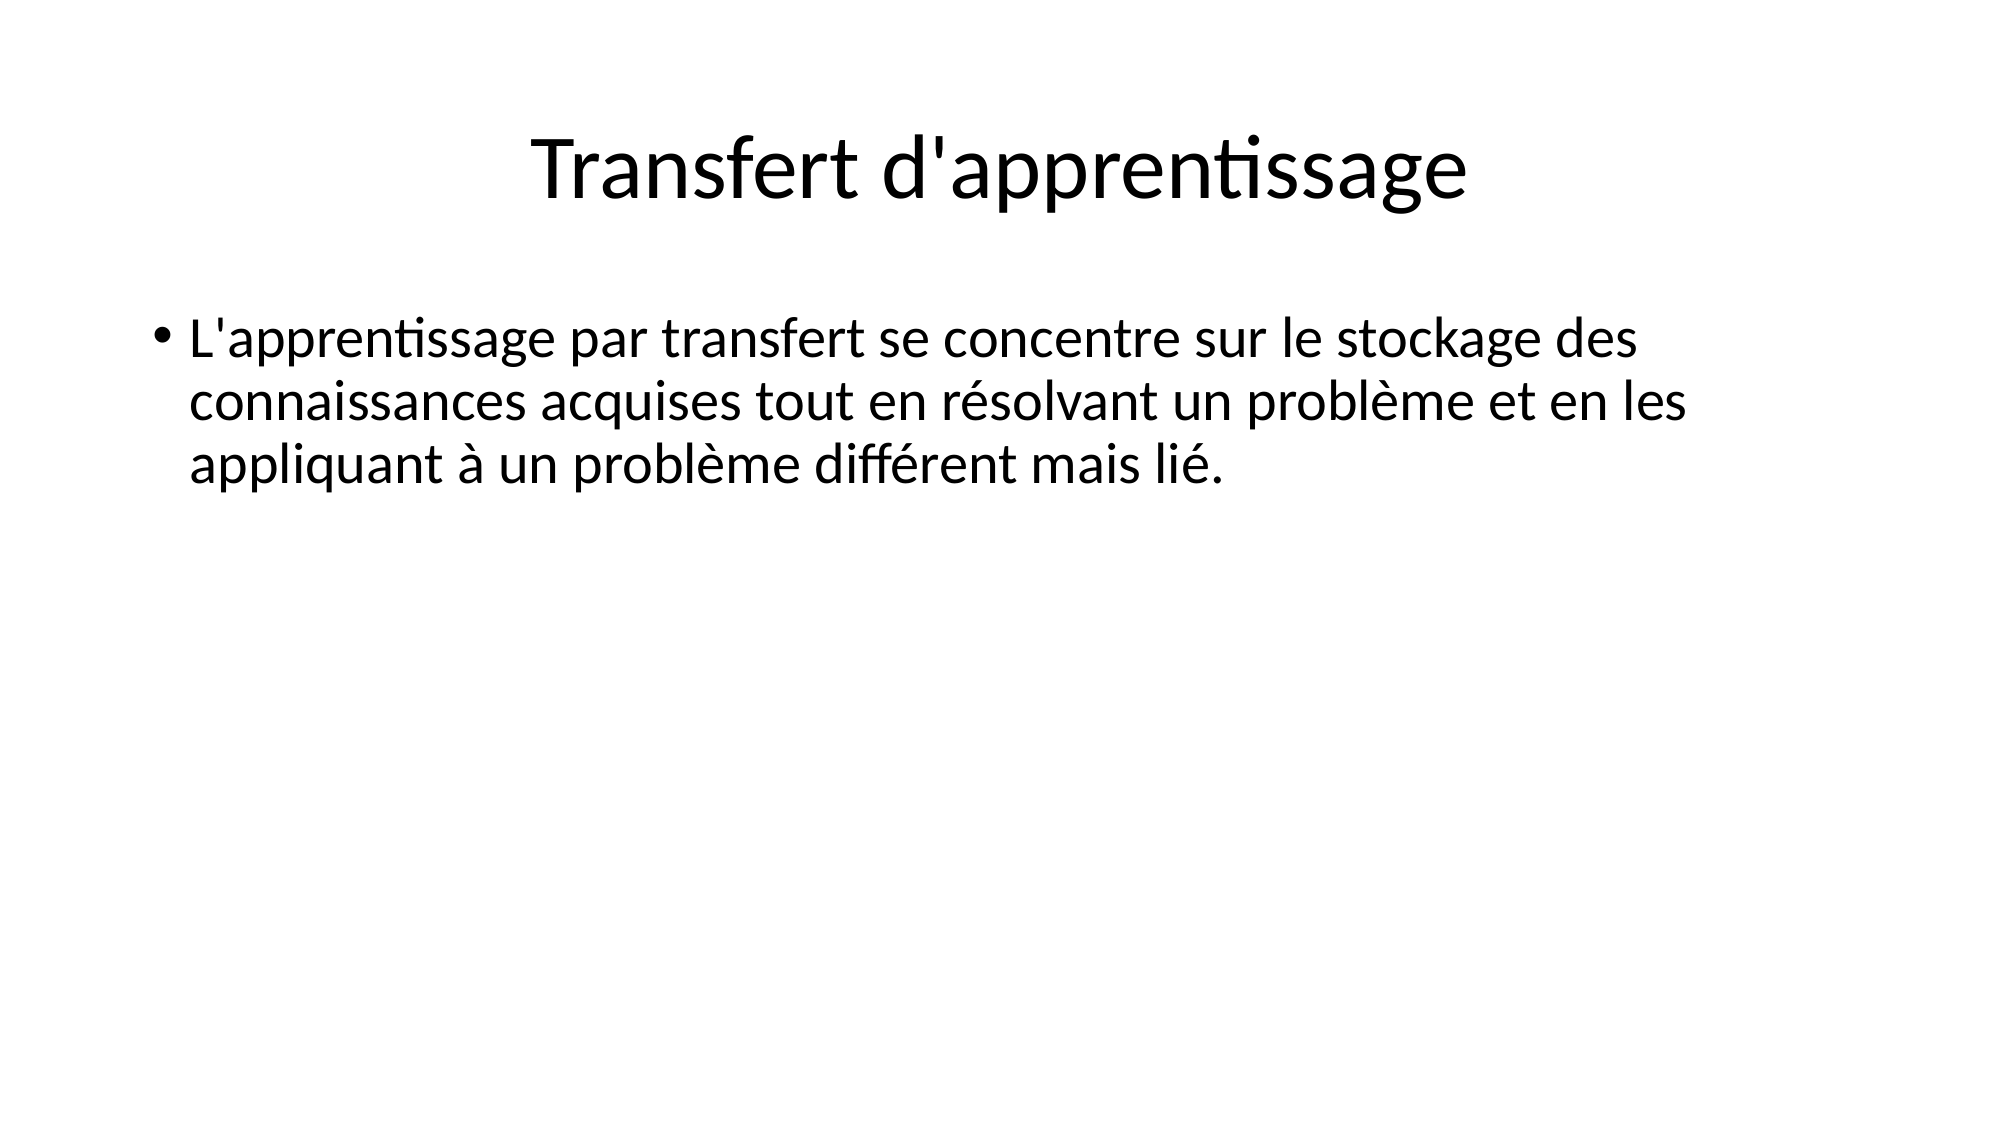

# Transfert d'apprentissage
L'apprentissage par transfert se concentre sur le stockage des connaissances acquises tout en résolvant un problème et en les appliquant à un problème différent mais lié.